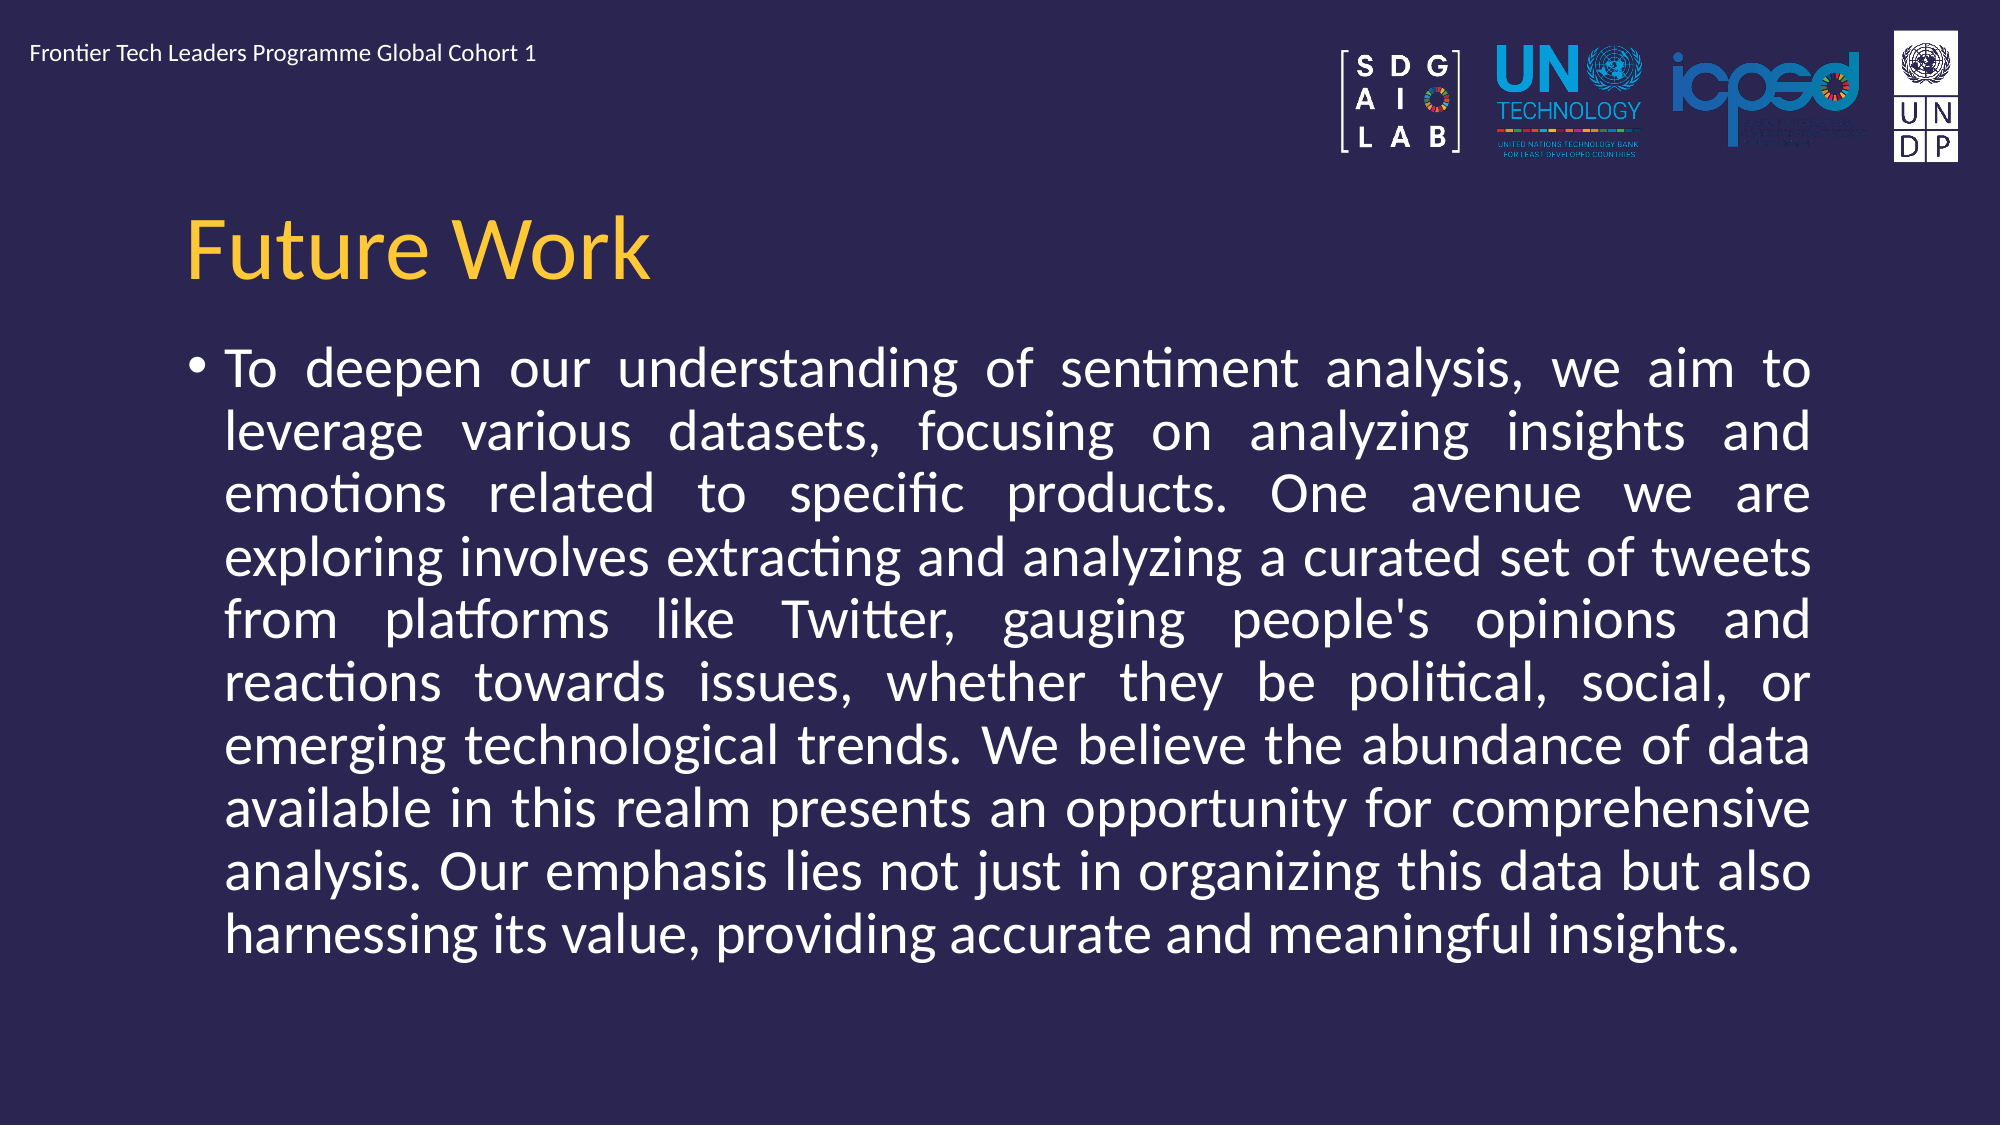

Frontier Tech Leaders Programme Global Cohort 1
# Future Work
To deepen our understanding of sentiment analysis, we aim to leverage various datasets, focusing on analyzing insights and emotions related to specific products. One avenue we are exploring involves extracting and analyzing a curated set of tweets from platforms like Twitter, gauging people's opinions and reactions towards issues, whether they be political, social, or emerging technological trends. We believe the abundance of data available in this realm presents an opportunity for comprehensive analysis. Our emphasis lies not just in organizing this data but also harnessing its value, providing accurate and meaningful insights.